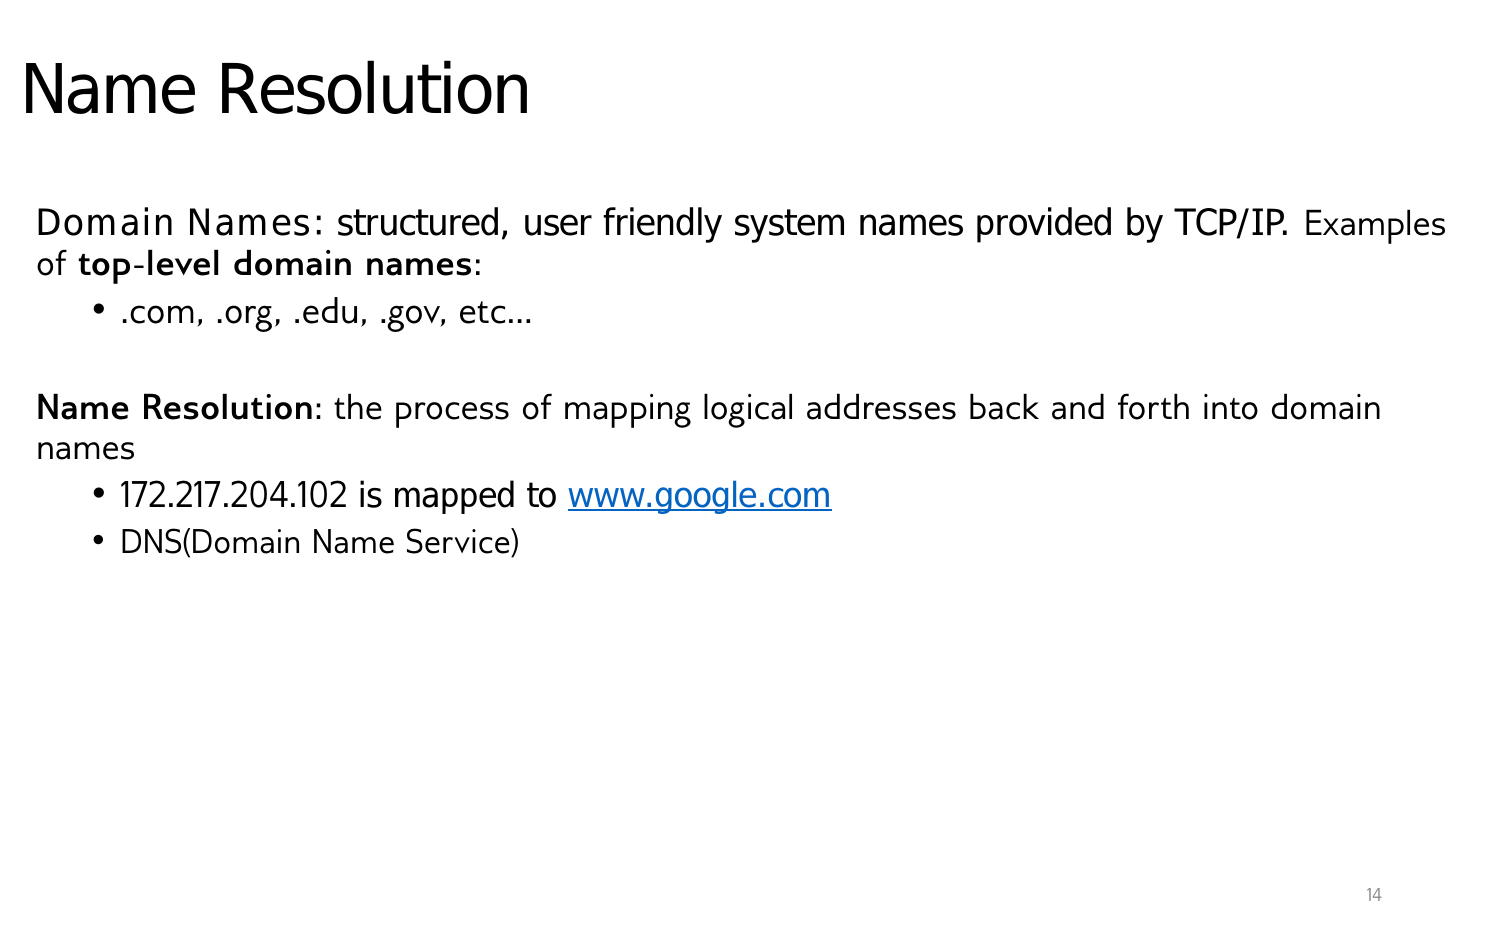

Name Resolution

Domain Names: structured, user friendly system names provided by TCP/IP. Examples of top-level domain names:
.com, .org, .edu, .gov, etc…

Name Resolution: the process of mapping logical addresses back and forth into domain names
172.217.204.102 is mapped to www.google.com
DNS(Domain Name Service)

14